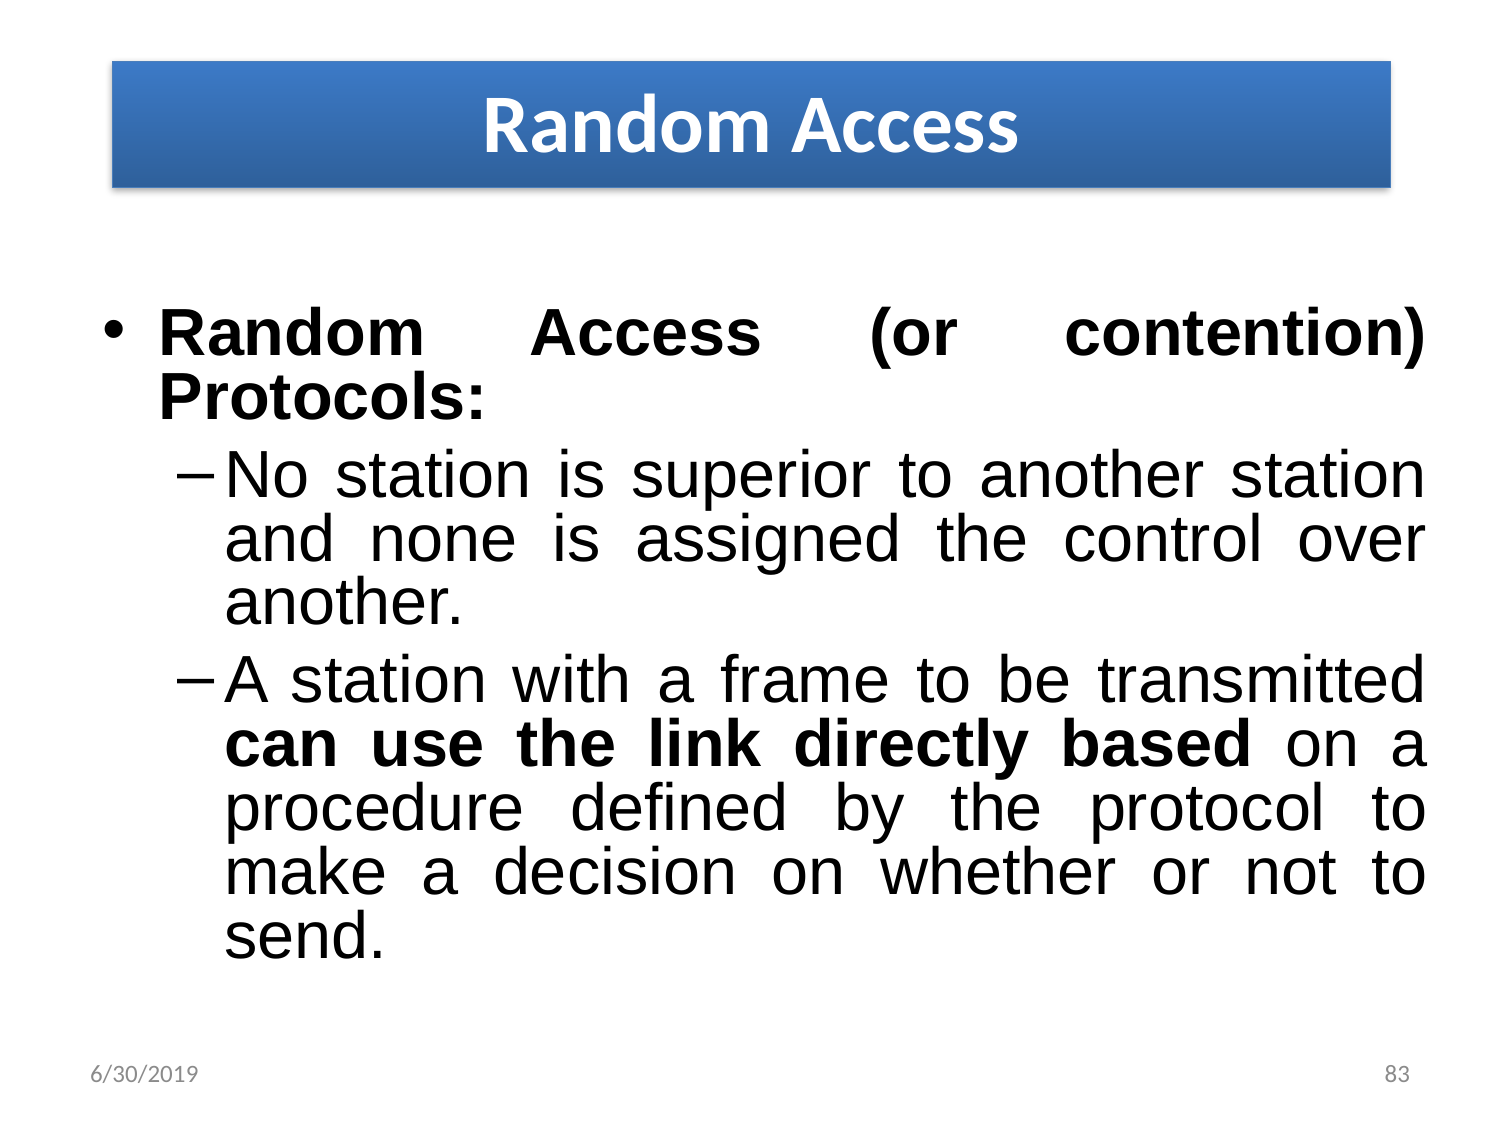

# Random Access

Random Access (or contention) Protocols:
No station is superior to another station and none is assigned the control over another.
A station with a frame to be transmitted can use the link directly based on a procedure defined by the protocol to make a decision on whether or not to send.

6/30/2019
83